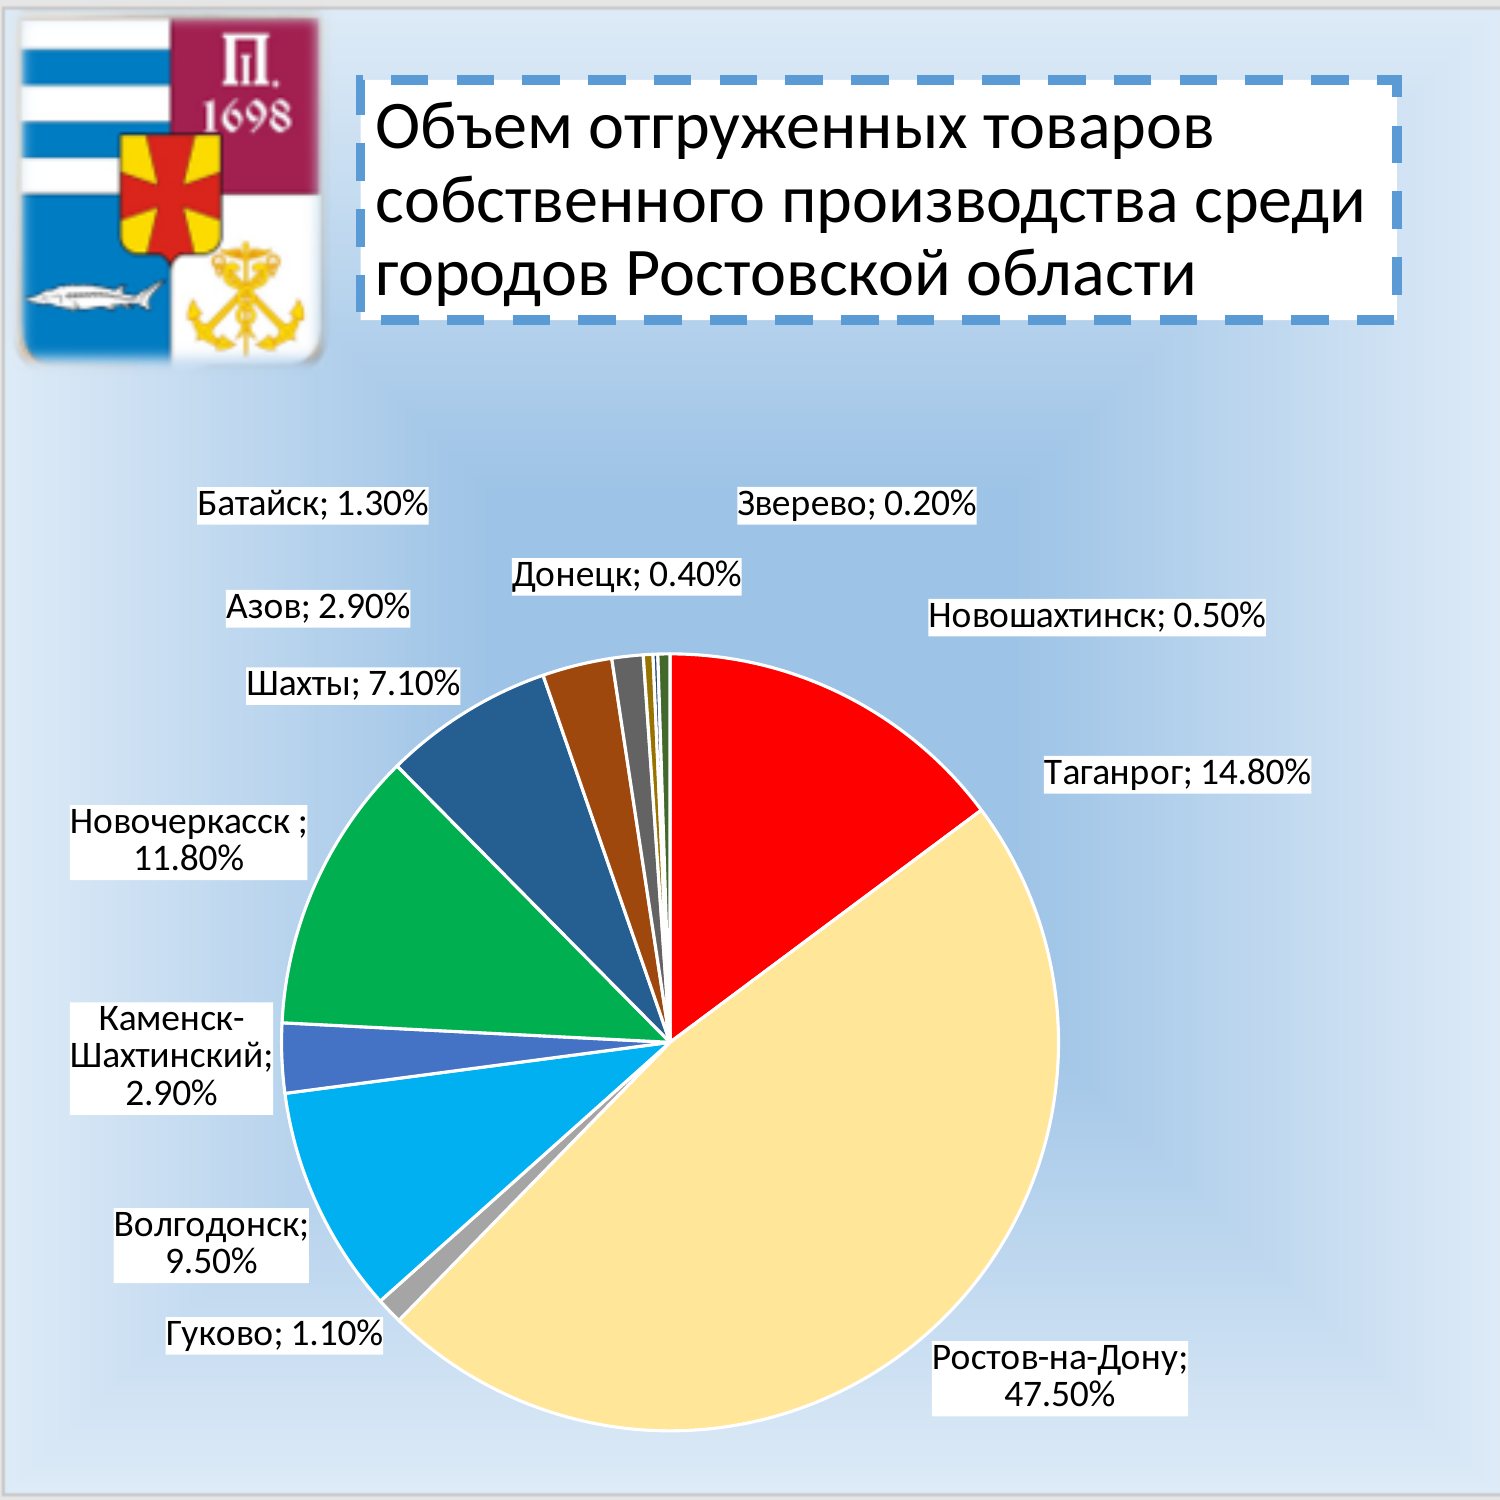

# Объем отгруженных товаров собственного производства среди городов Ростовской области

### Chart

| Category | Продажи |
|---|---|
| Таганрог | 0.148 |
| Ростов-на-Дону | 0.475 |
| Гуково | 0.011 |
| Волгодонск | 0.095 |
| Каменск-Шахтинский | 0.029 |
| Новочеркасск  | 0.118 |
| Шахты | 0.071 |
| Азов | 0.029 |
| Батайск | 0.013 |
| Донецк | 0.004 |
| Зверево | 0.002 |
| Новошахтинск | 0.005 |